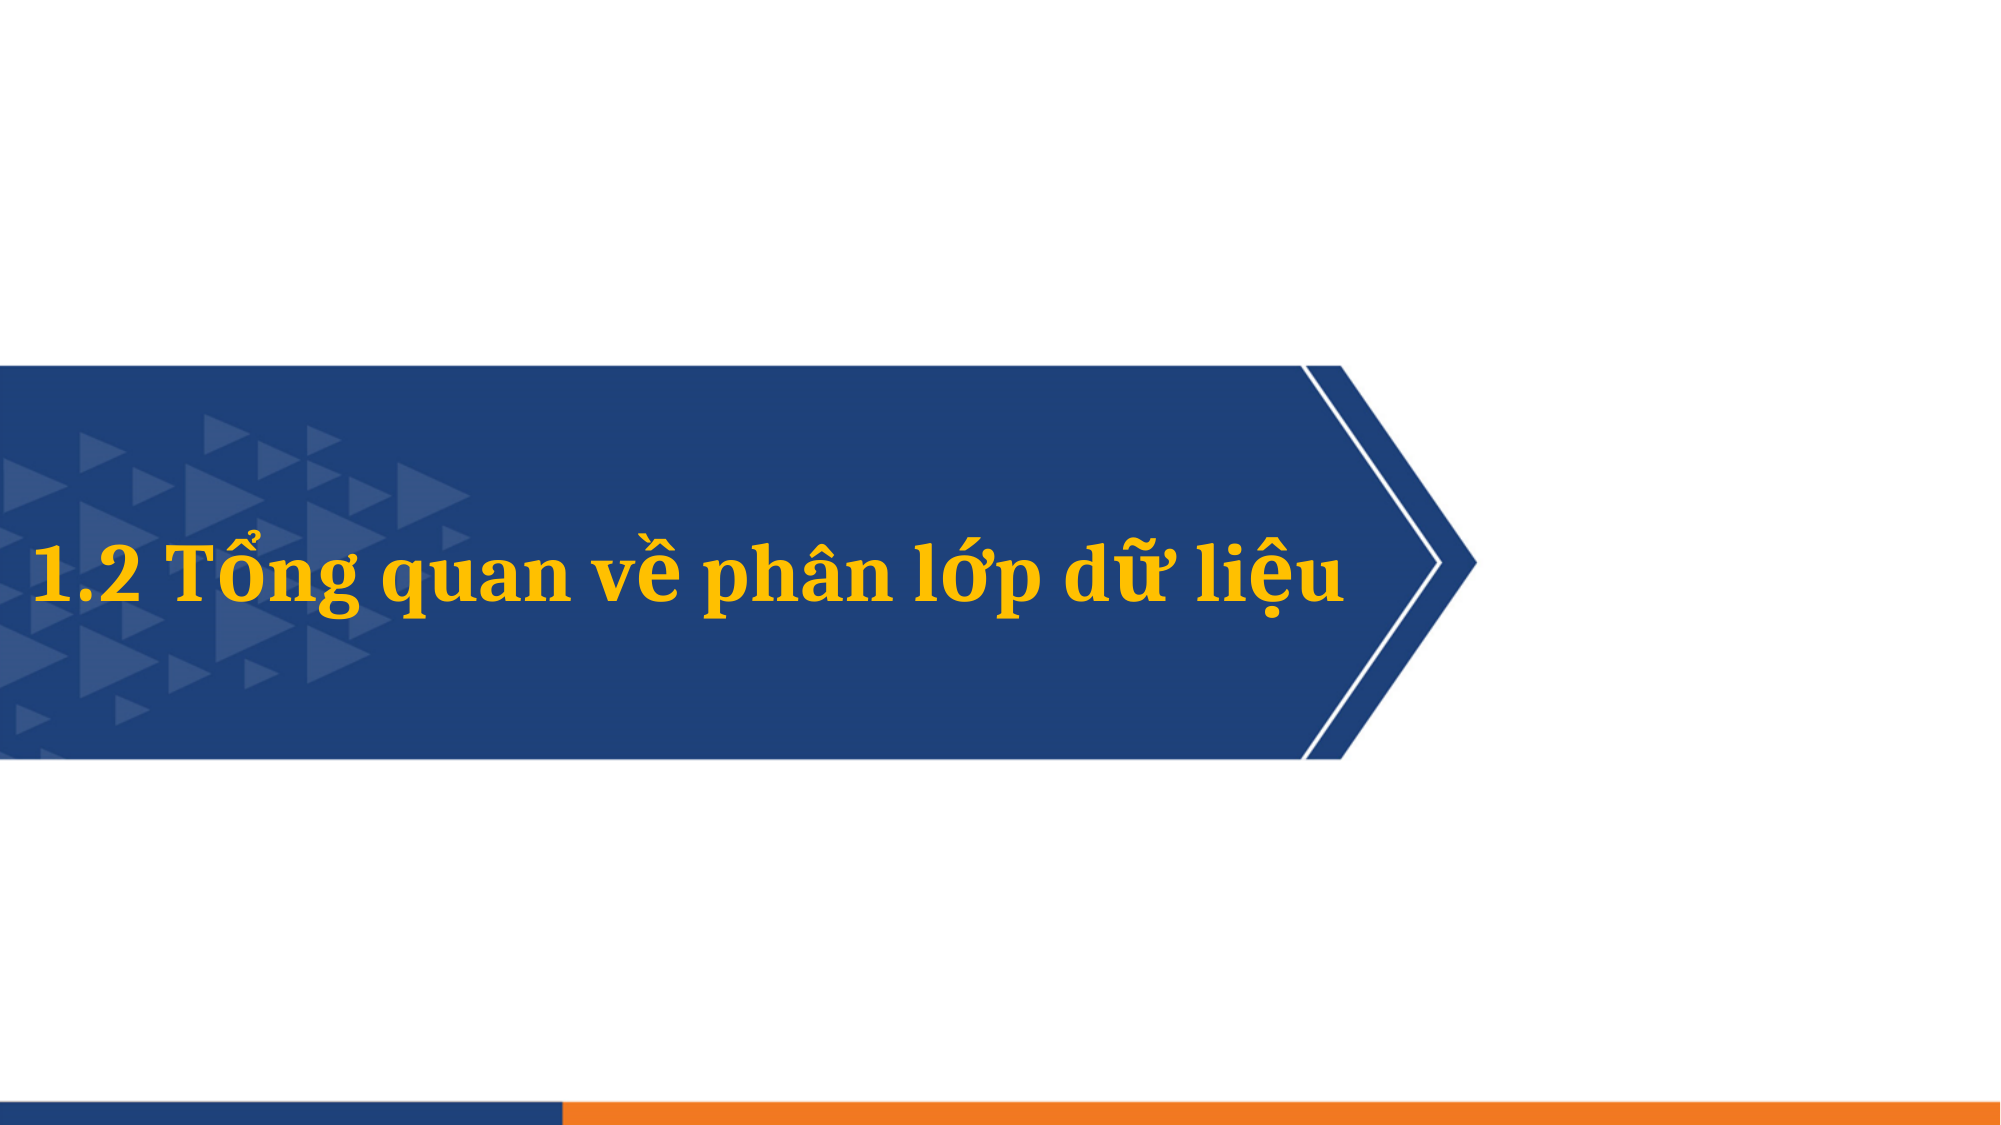

# 1.2 Tổng quan về phân lớp dữ liệu